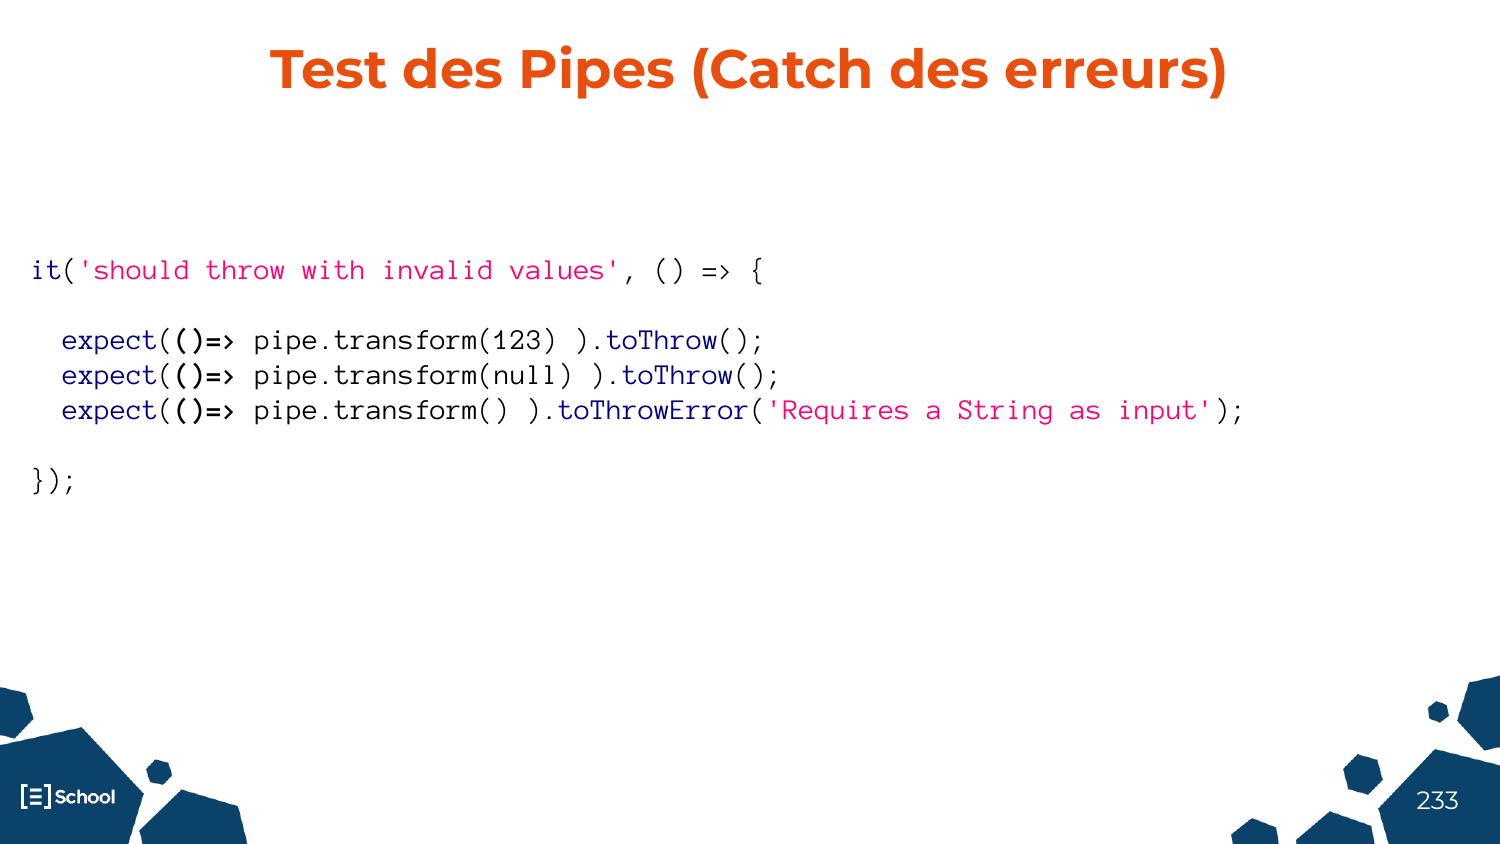

Test des Pipes (Catch des erreurs)

it('should throw with invalid values', () => {

  expect(()=> pipe.transform(123) ).toThrow();
  expect(()=> pipe.transform(null) ).toThrow();
  expect(()=> pipe.transform() ).toThrowError('Requires a String as input');

});

233